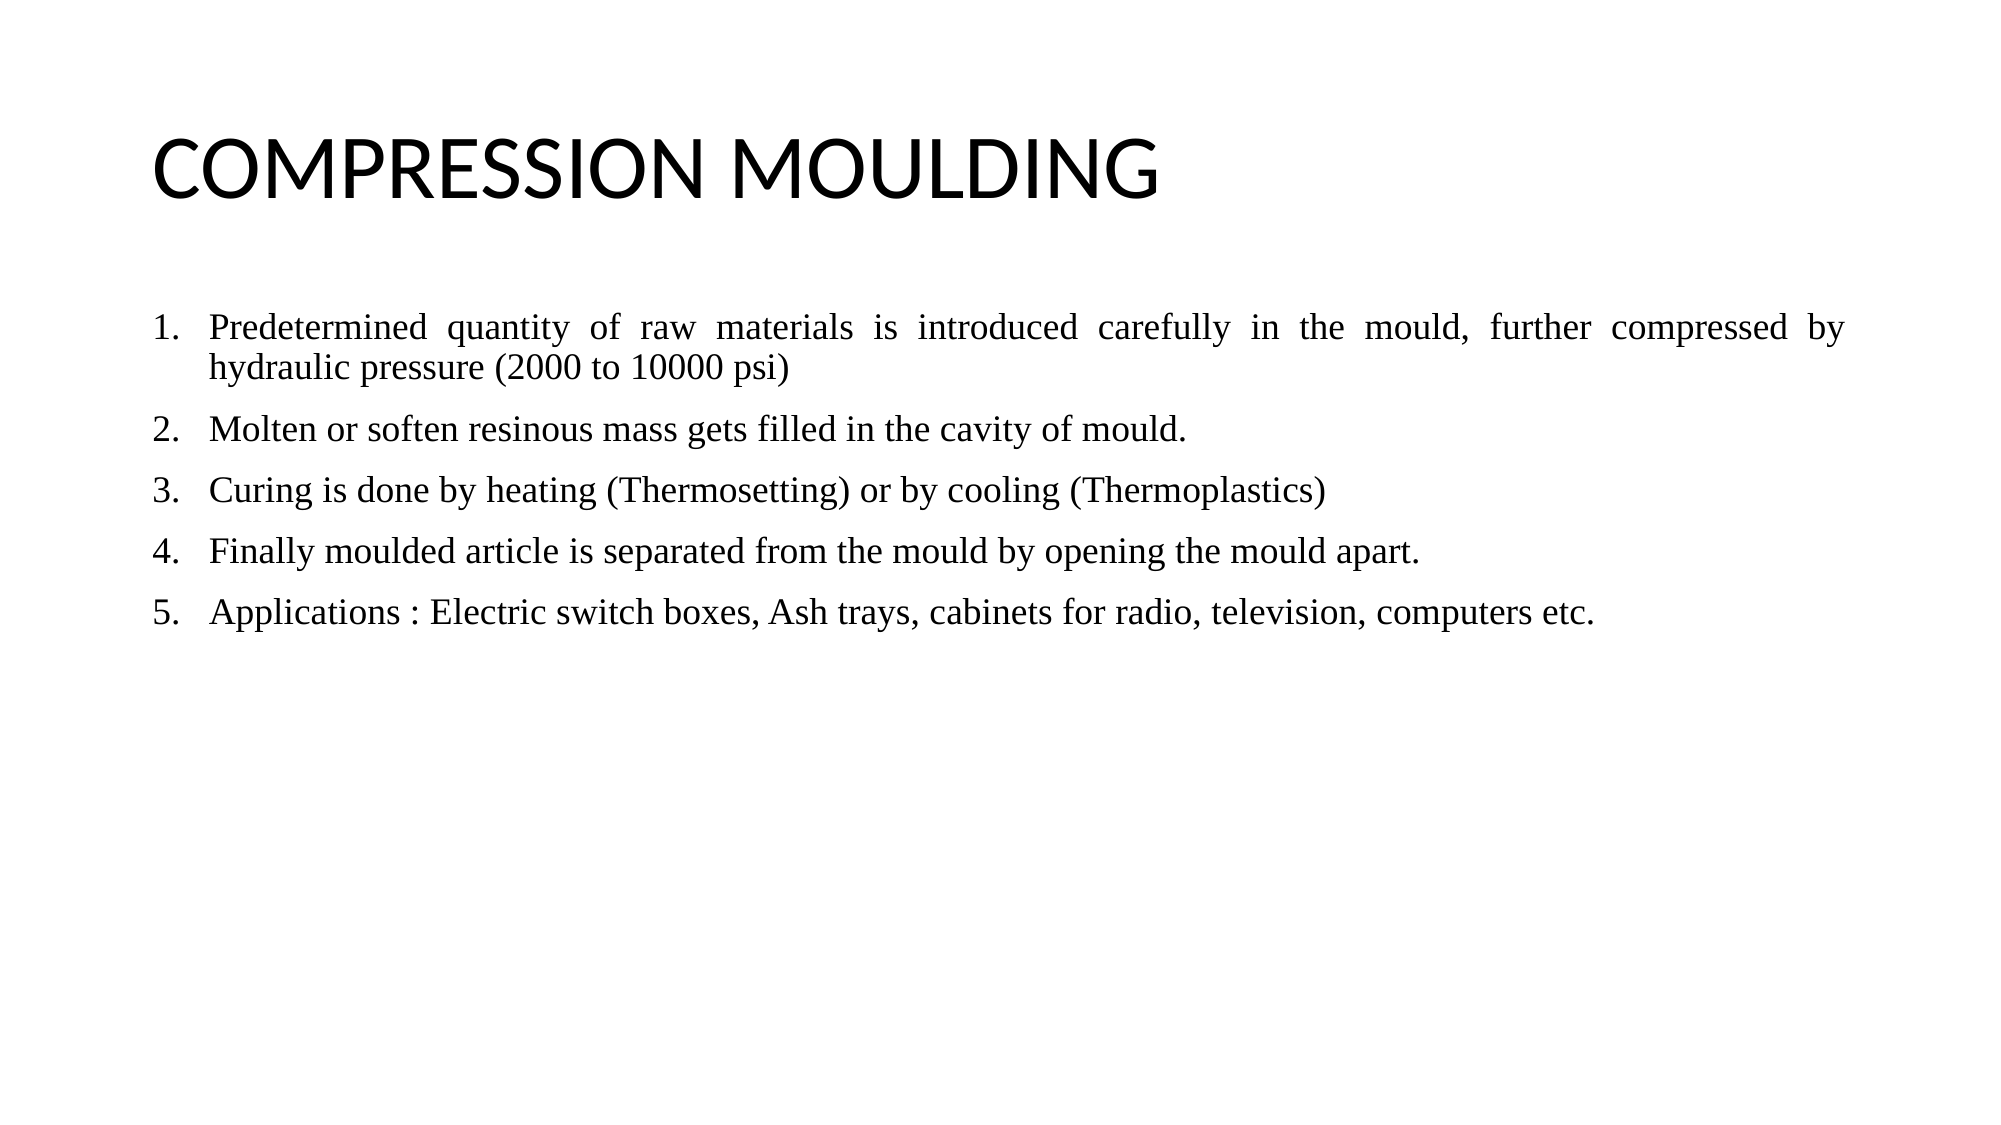

# COMPRESSION MOULDING
Predetermined quantity of raw materials is introduced carefully in the mould, further compressed by hydraulic pressure (2000 to 10000 psi)
Molten or soften resinous mass gets filled in the cavity of mould.
Curing is done by heating (Thermosetting) or by cooling (Thermoplastics)
Finally moulded article is separated from the mould by opening the mould apart.
Applications : Electric switch boxes, Ash trays, cabinets for radio, television, computers etc.